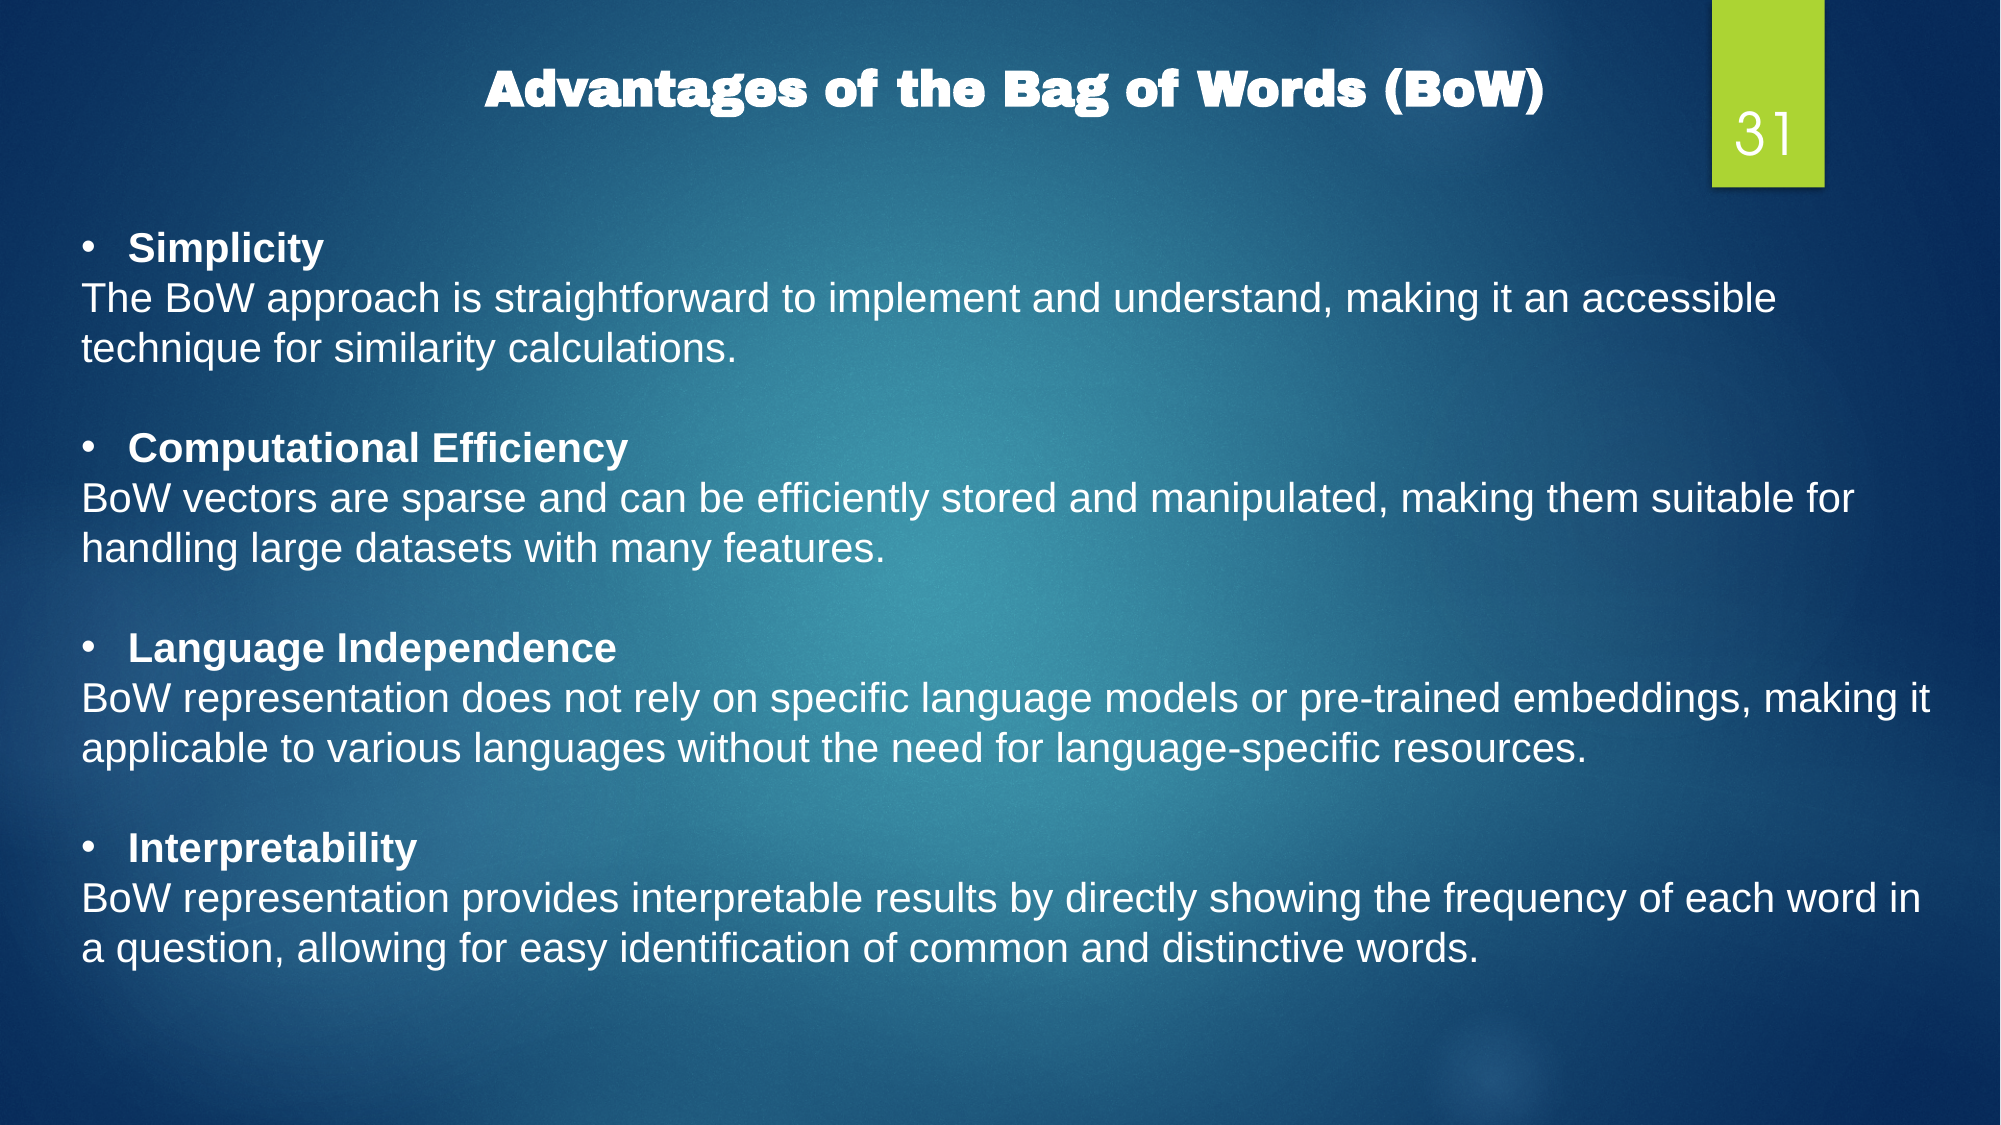

Advantages of the Bag of Words (BoW)

Simplicity
The BoW approach is straightforward to implement and understand, making it an accessible technique for similarity calculations.

Computational Efficiency
BoW vectors are sparse and can be efficiently stored and manipulated, making them suitable for handling large datasets with many features.

Language Independence
BoW representation does not rely on specific language models or pre-trained embeddings, making it applicable to various languages without the need for language-specific resources.

Interpretability
BoW representation provides interpretable results by directly showing the frequency of each word in a question, allowing for easy identification of common and distinctive words.
31